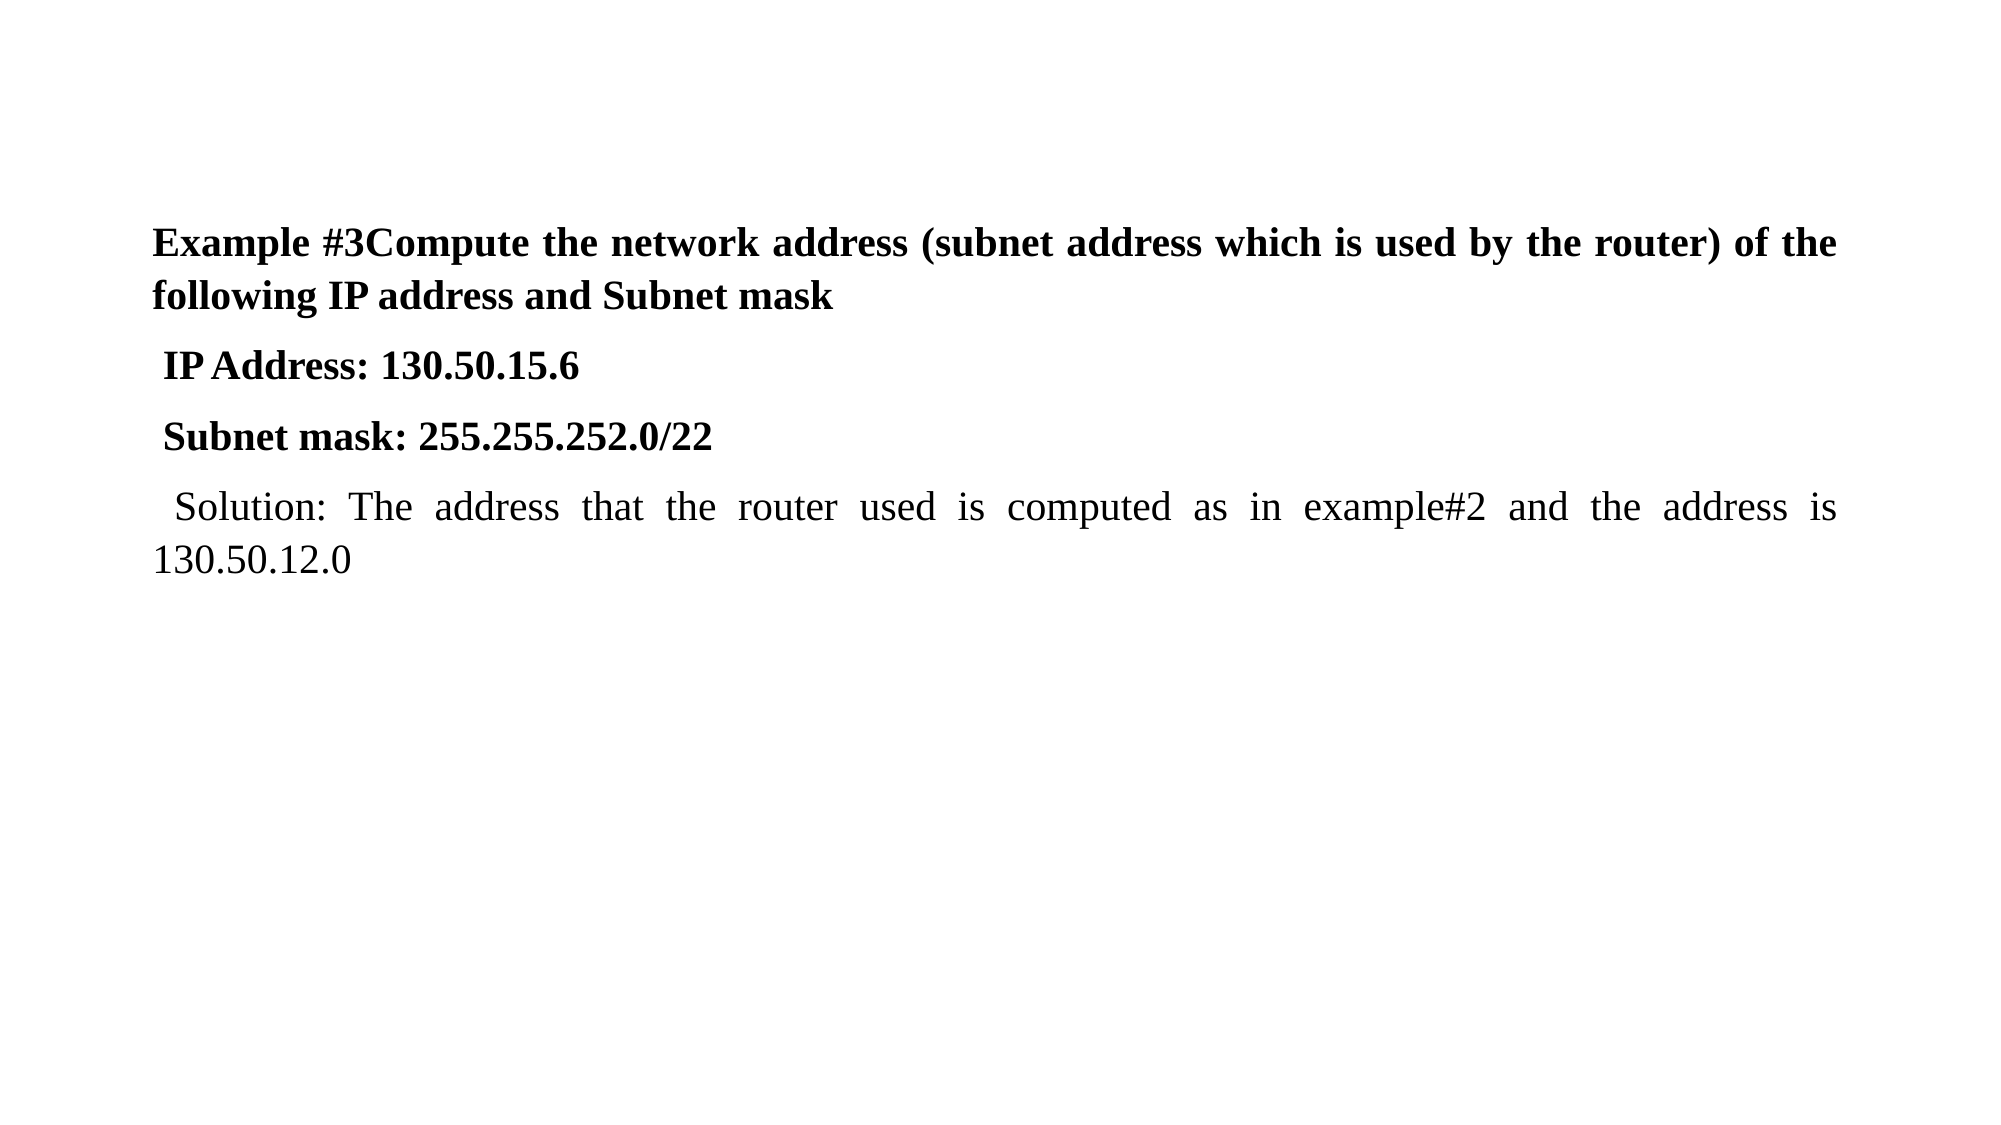

#
Example #3Compute the network address (subnet address which is used by the router) of the following IP address and Subnet mask
 IP Address: 130.50.15.6
 Subnet mask: 255.255.252.0/22
 Solution: The address that the router used is computed as in example#2 and the address is 130.50.12.0